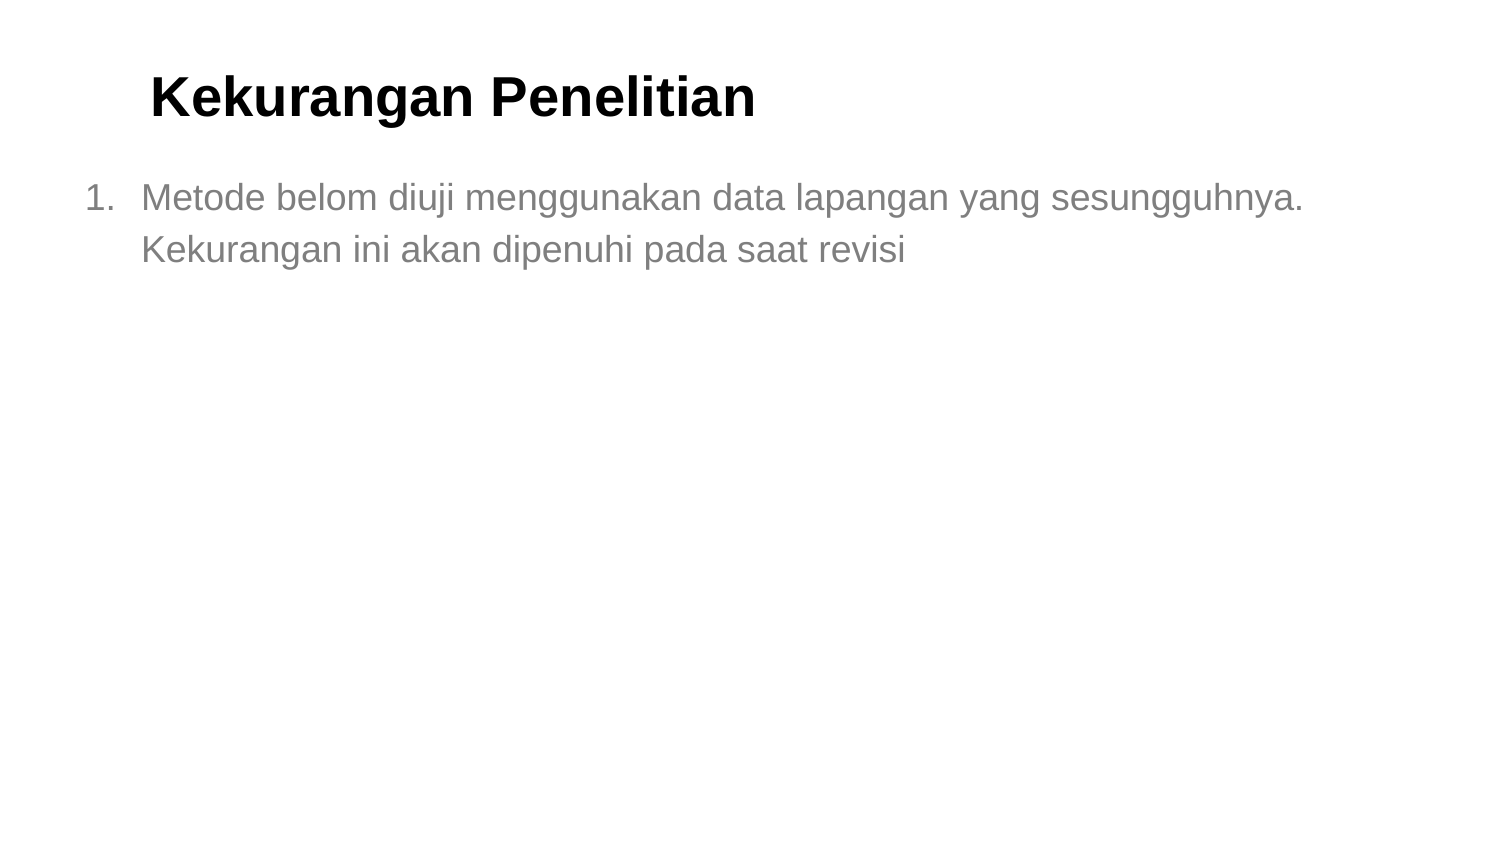

# Kekurangan Penelitian
Metode belom diuji menggunakan data lapangan yang sesungguhnya. Kekurangan ini akan dipenuhi pada saat revisi